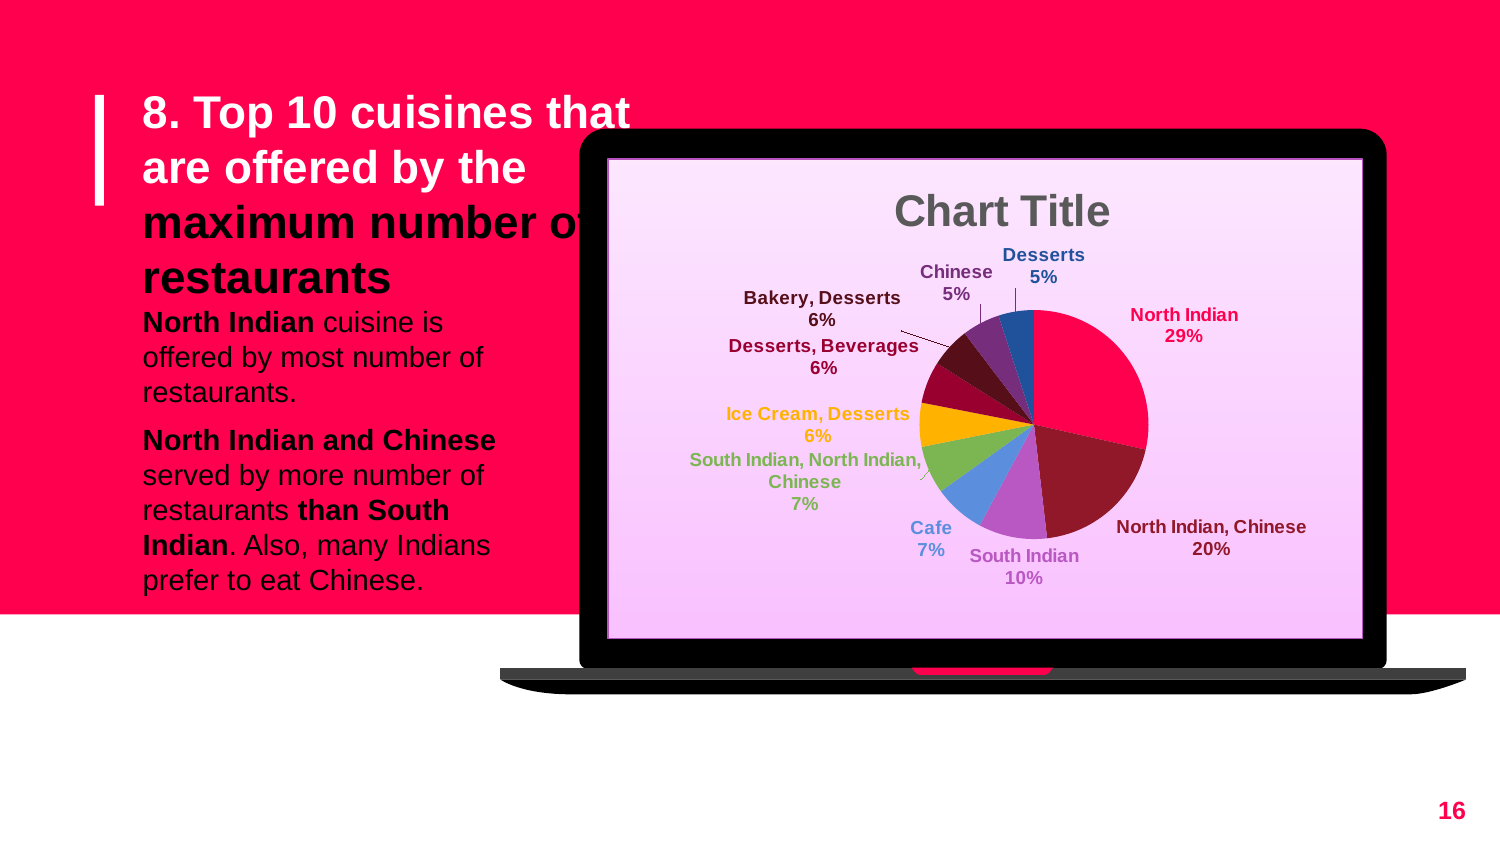

# 8. Top 10 cuisines that are offered by the maximum number of restaurants

### Chart:

| Category |  |
|---|---|
| North Indian | 957.0 |
| North Indian, Chinese | 659.0 |
| South Indian | 325.0 |
| Cafe | 243.0 |
| South Indian, North Indian, Chinese | 227.0 |
| Ice Cream, Desserts | 208.0 |
| Desserts, Beverages | 198.0 |
| Bakery, Desserts | 191.0 |
| Chinese | 179.0 |
| Desserts | 168.0 |
North Indian cuisine is offered by most number of restaurants.
North Indian and Chinese served by more number of restaurants than South Indian. Also, many Indians prefer to eat Chinese.
16